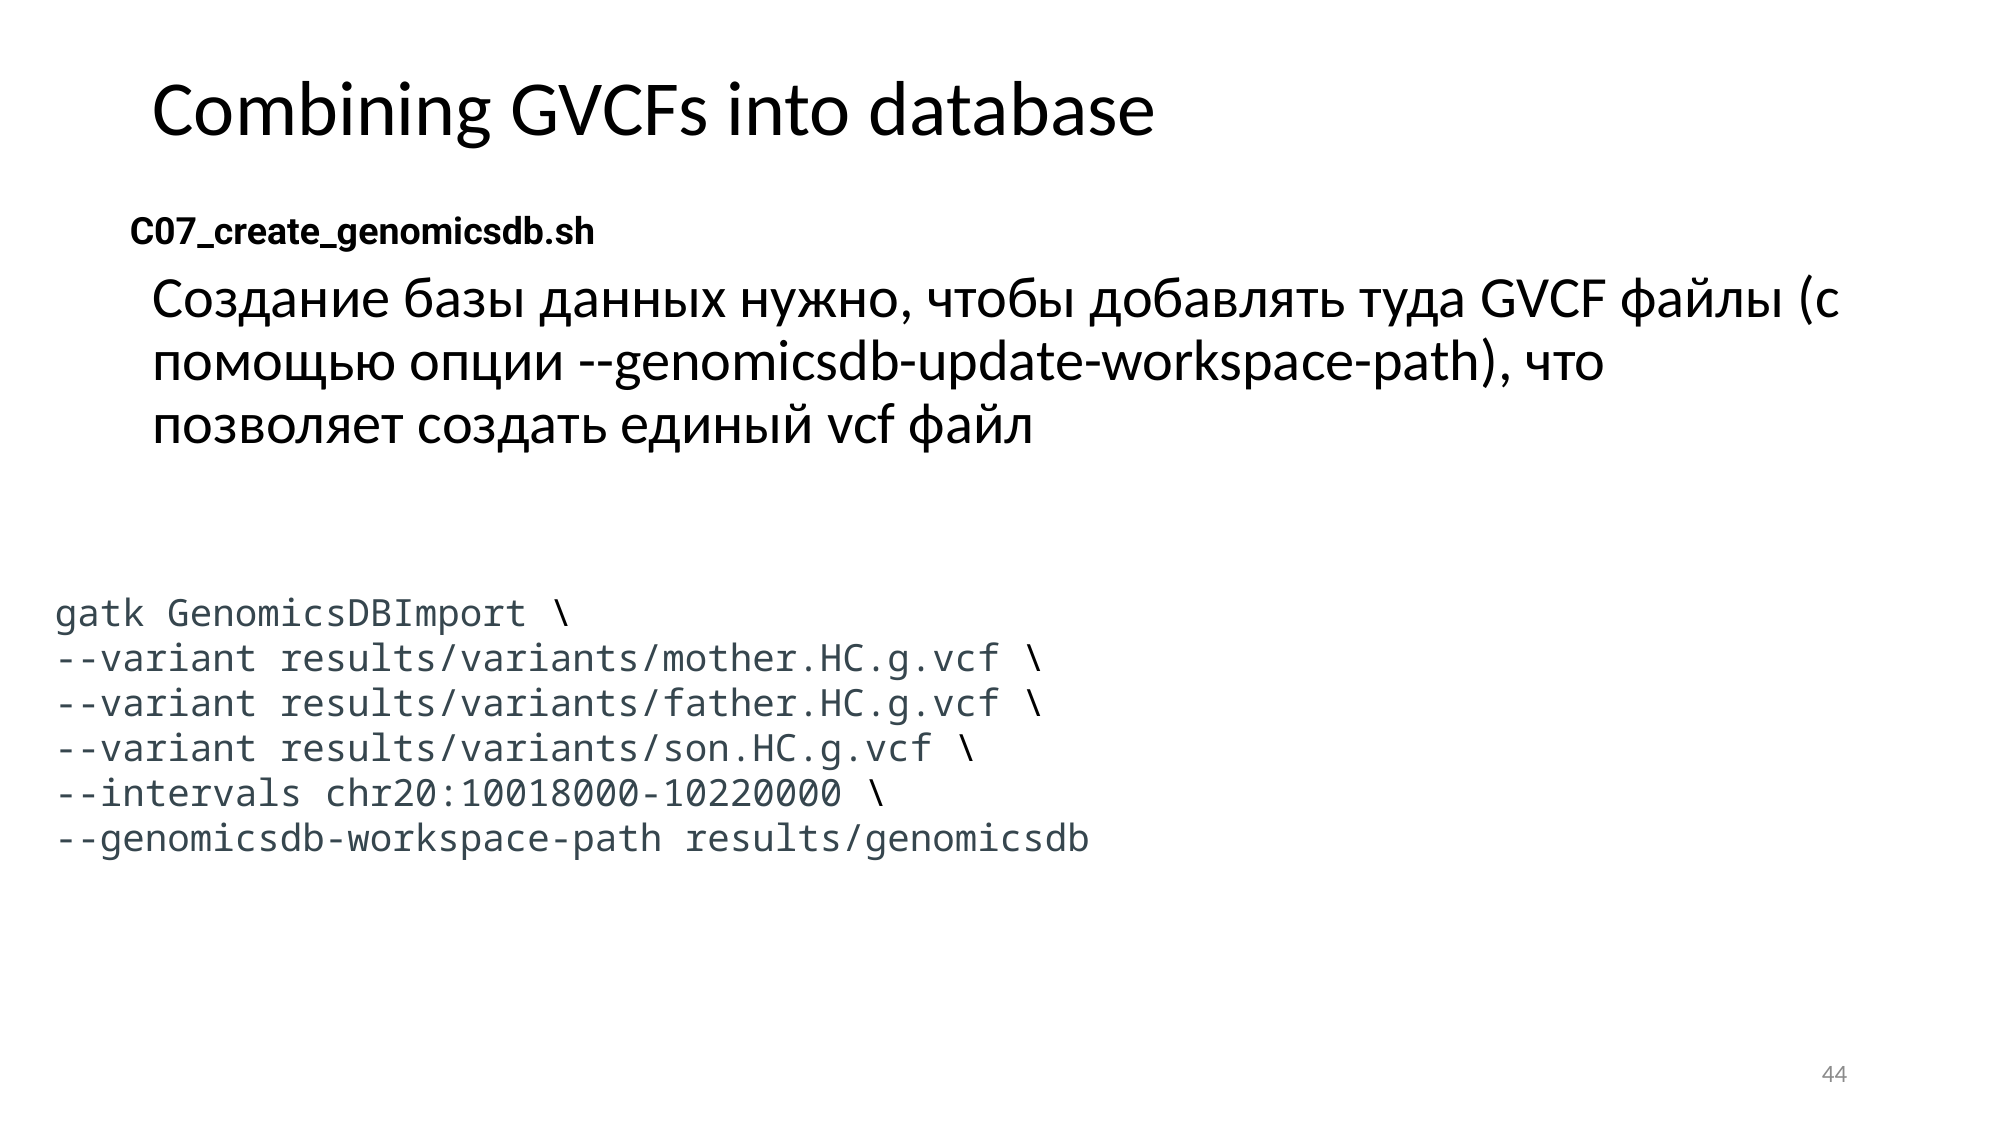

# Combining GVCFs into database
C07_create_genomicsdb.sh
Создание базы данных нужно, чтобы добавлять туда GVCF файлы (с помощью опции --genomicsdb-update-workspace-path), что позволяет создать единый vcf файл
gatk GenomicsDBImport \
--variant results/variants/mother.HC.g.vcf \
--variant results/variants/father.HC.g.vcf \
--variant results/variants/son.HC.g.vcf \
--intervals chr20:10018000-10220000 \
--genomicsdb-workspace-path results/genomicsdb
44